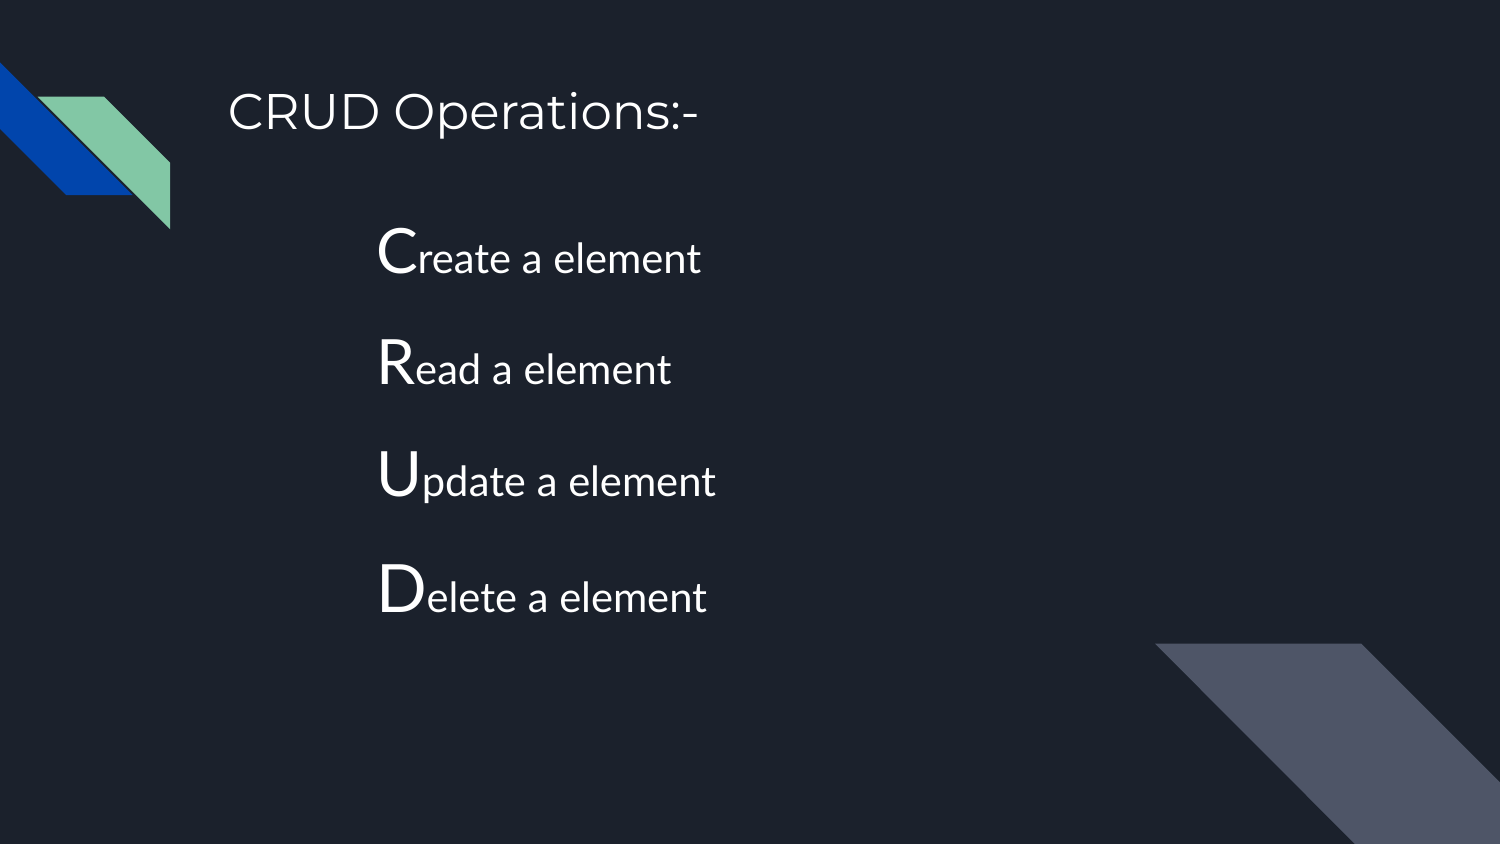

# CRUD Operations:-
Create a element
Read a element
Update a element
Delete a element